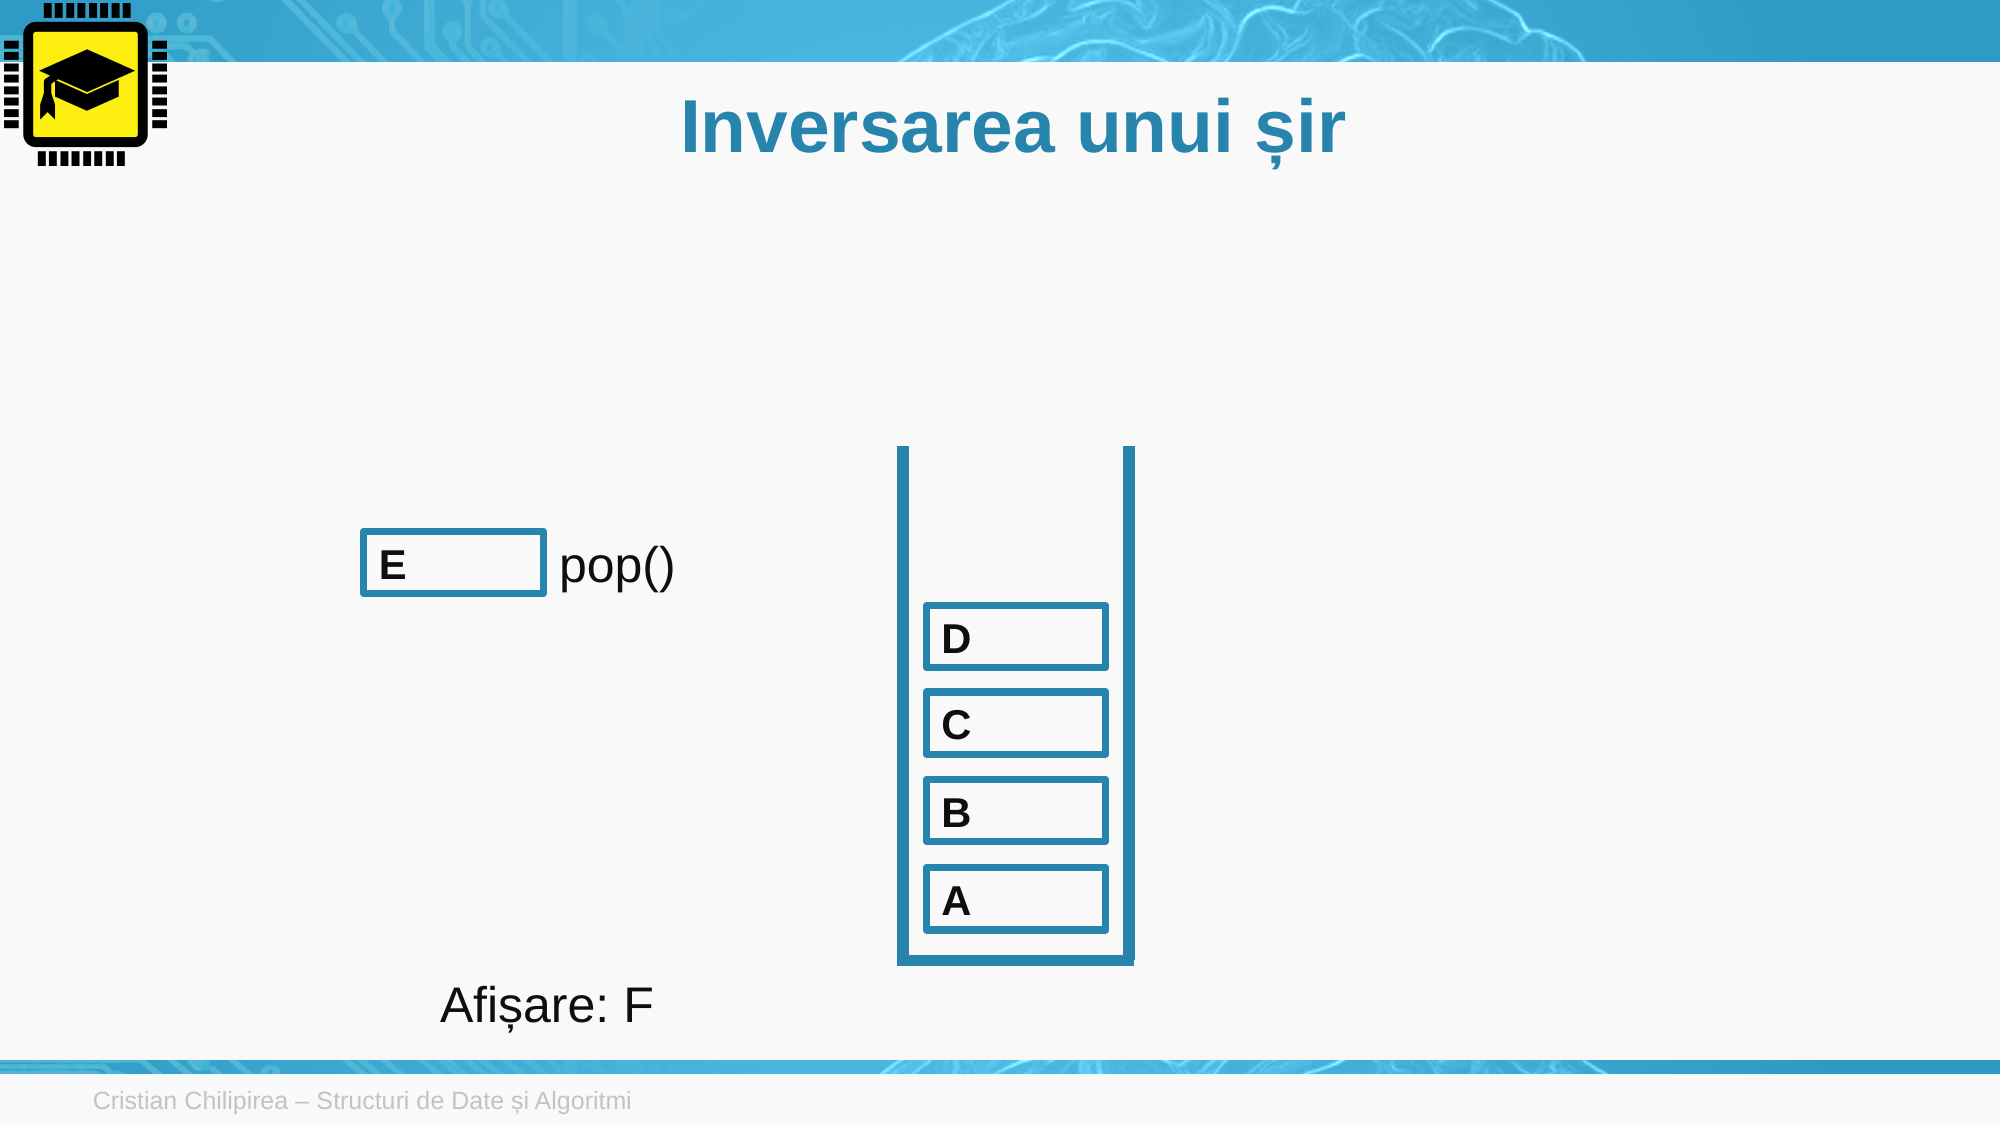

# Inversarea unui șir
pop()
E
D
C
B
A
Afișare: F
Cristian Chilipirea – Structuri de Date și Algoritmi